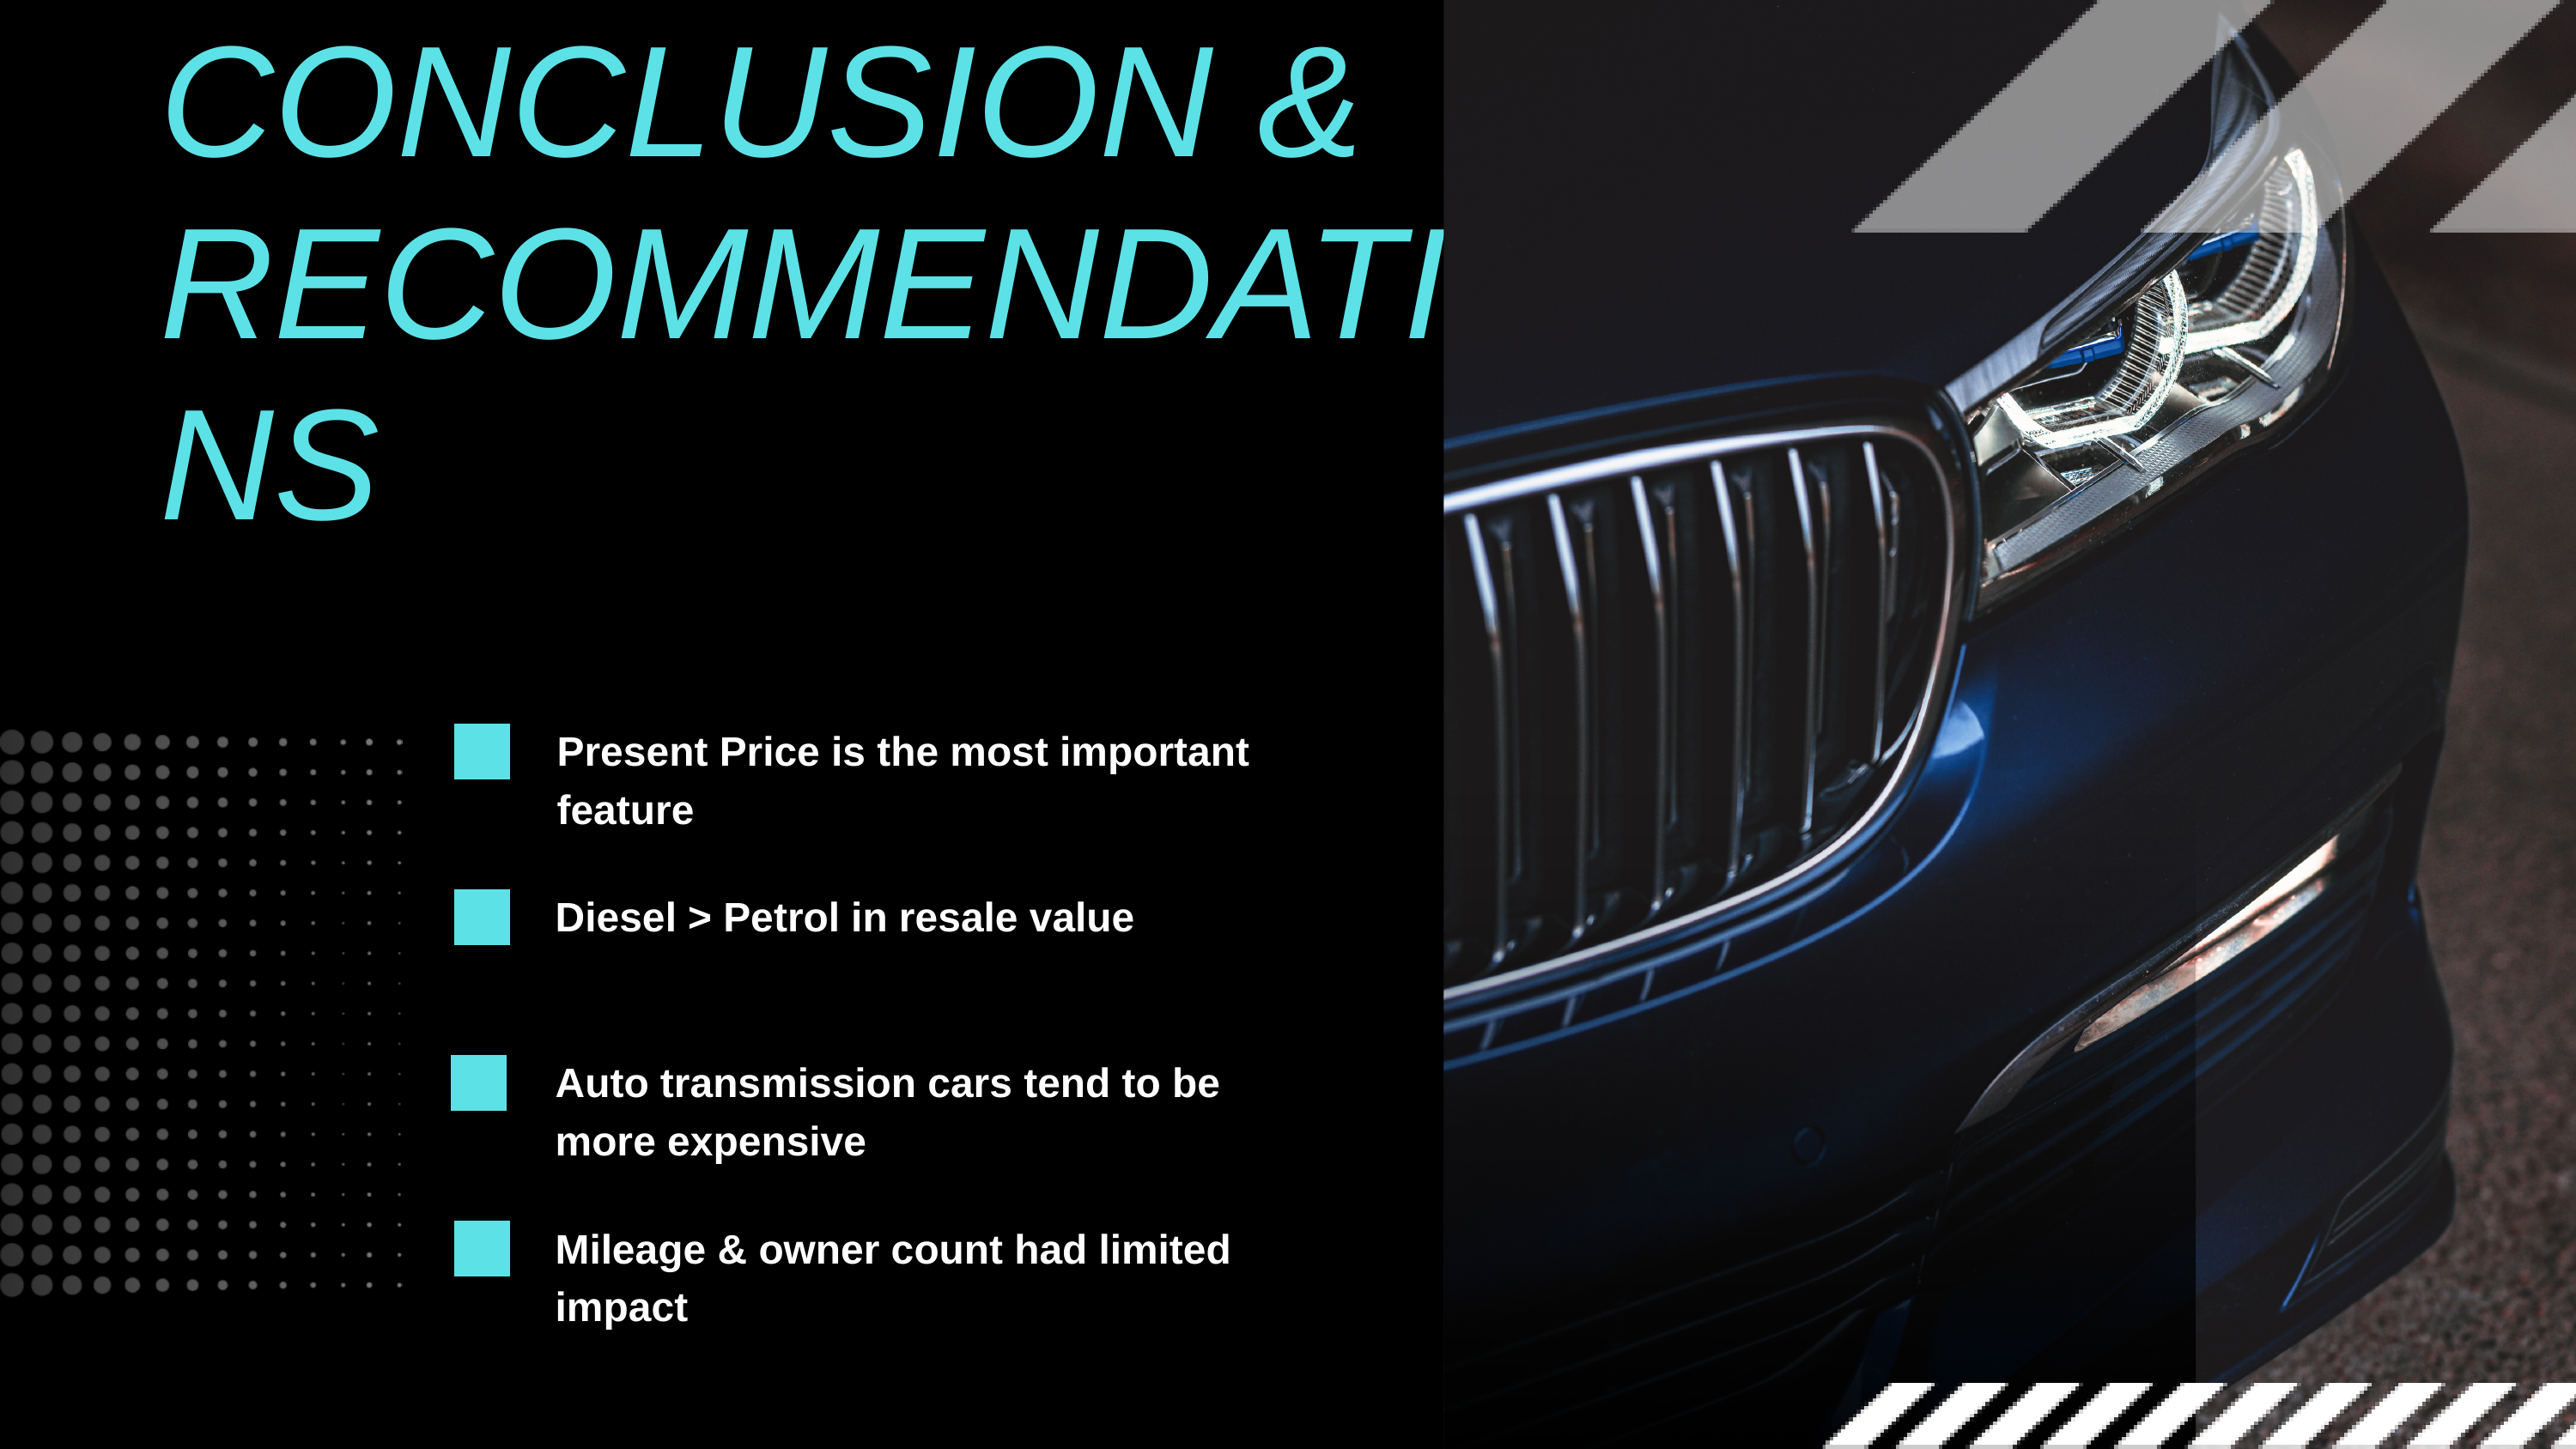

CONCLUSION & RECOMMENDATIONS

Present Price is the most important feature

Diesel > Petrol in resale value

Auto transmission cars tend to be more expensive

Mileage & owner count had limited impact